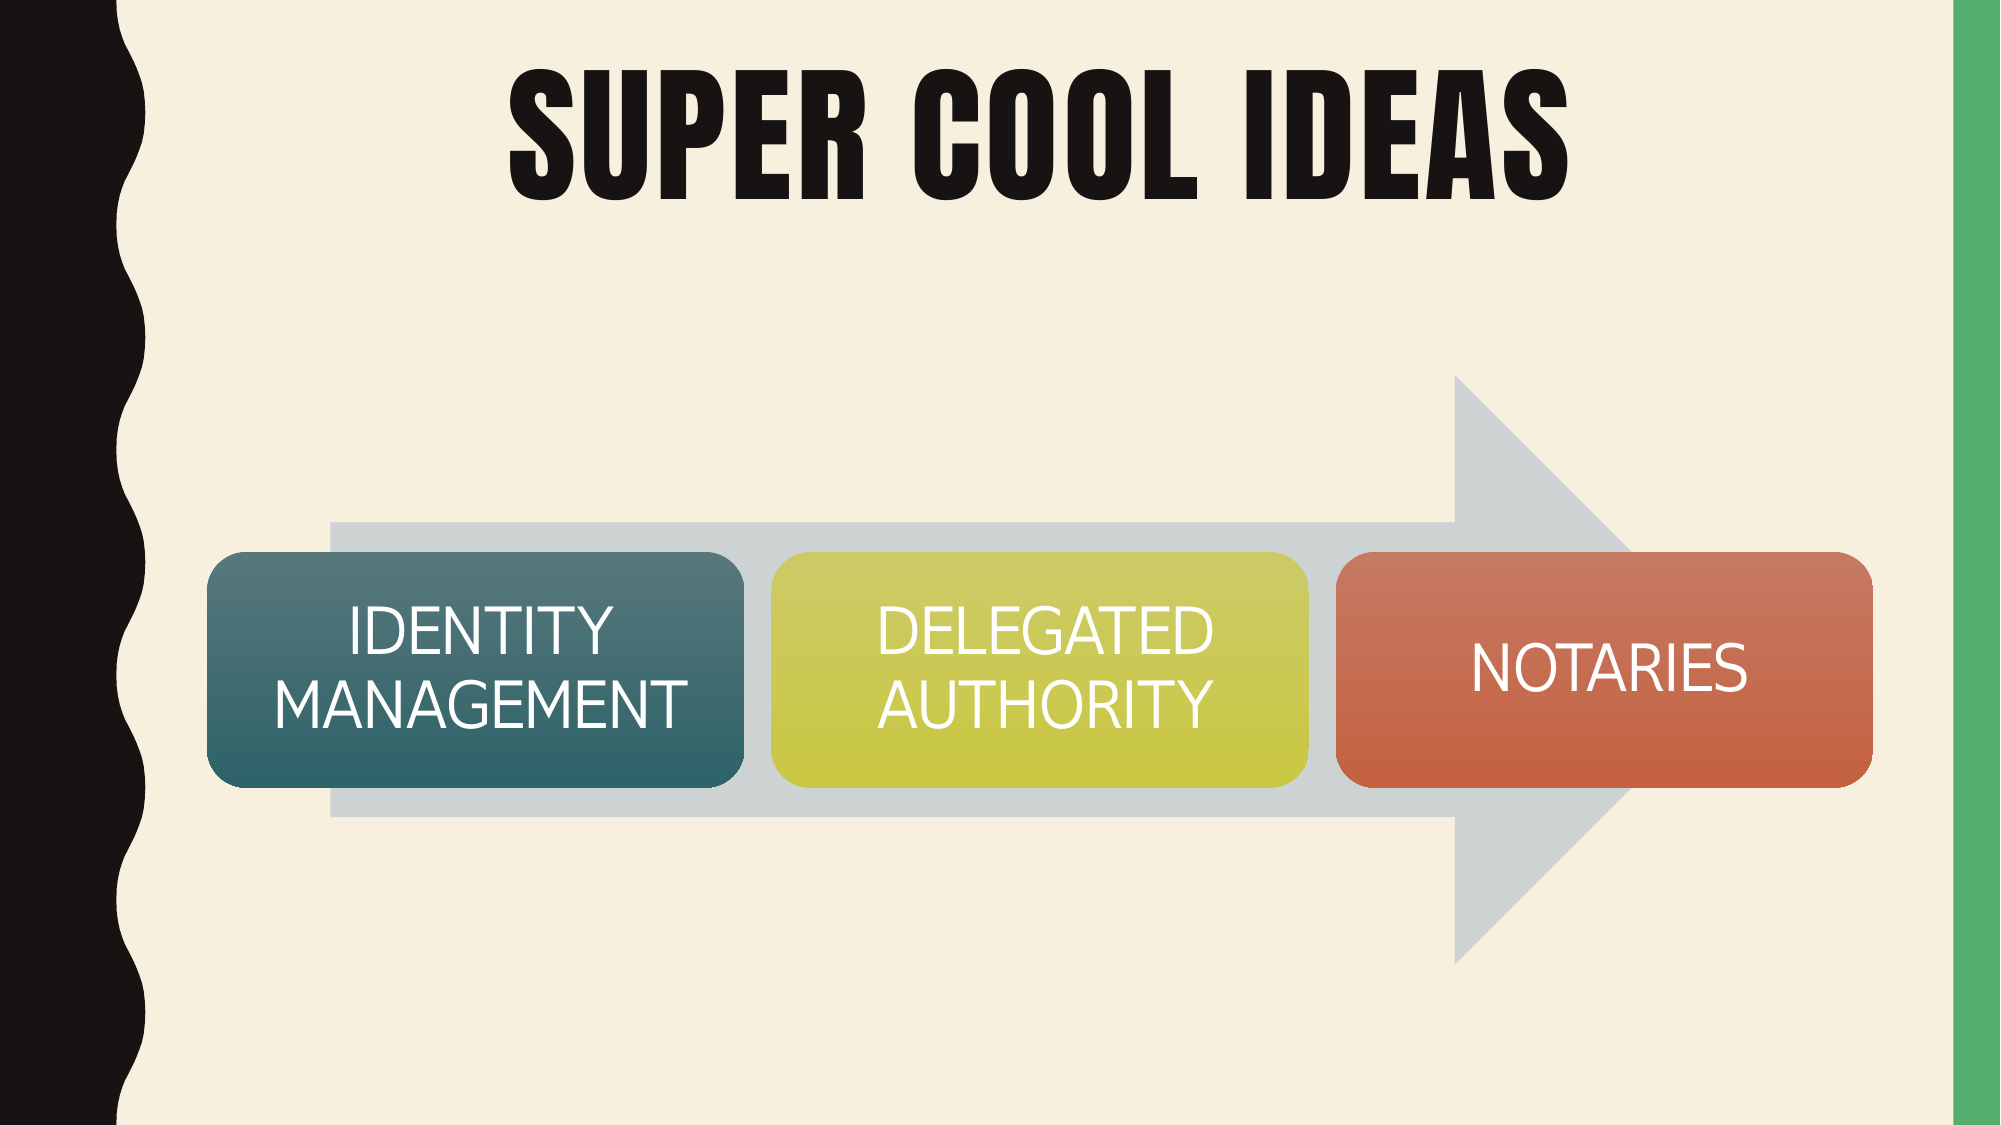

# SUPER COOL IDEAS
IDENTITY MANAGEMENT
DELEGATED AUTHORITY
NOTARIES